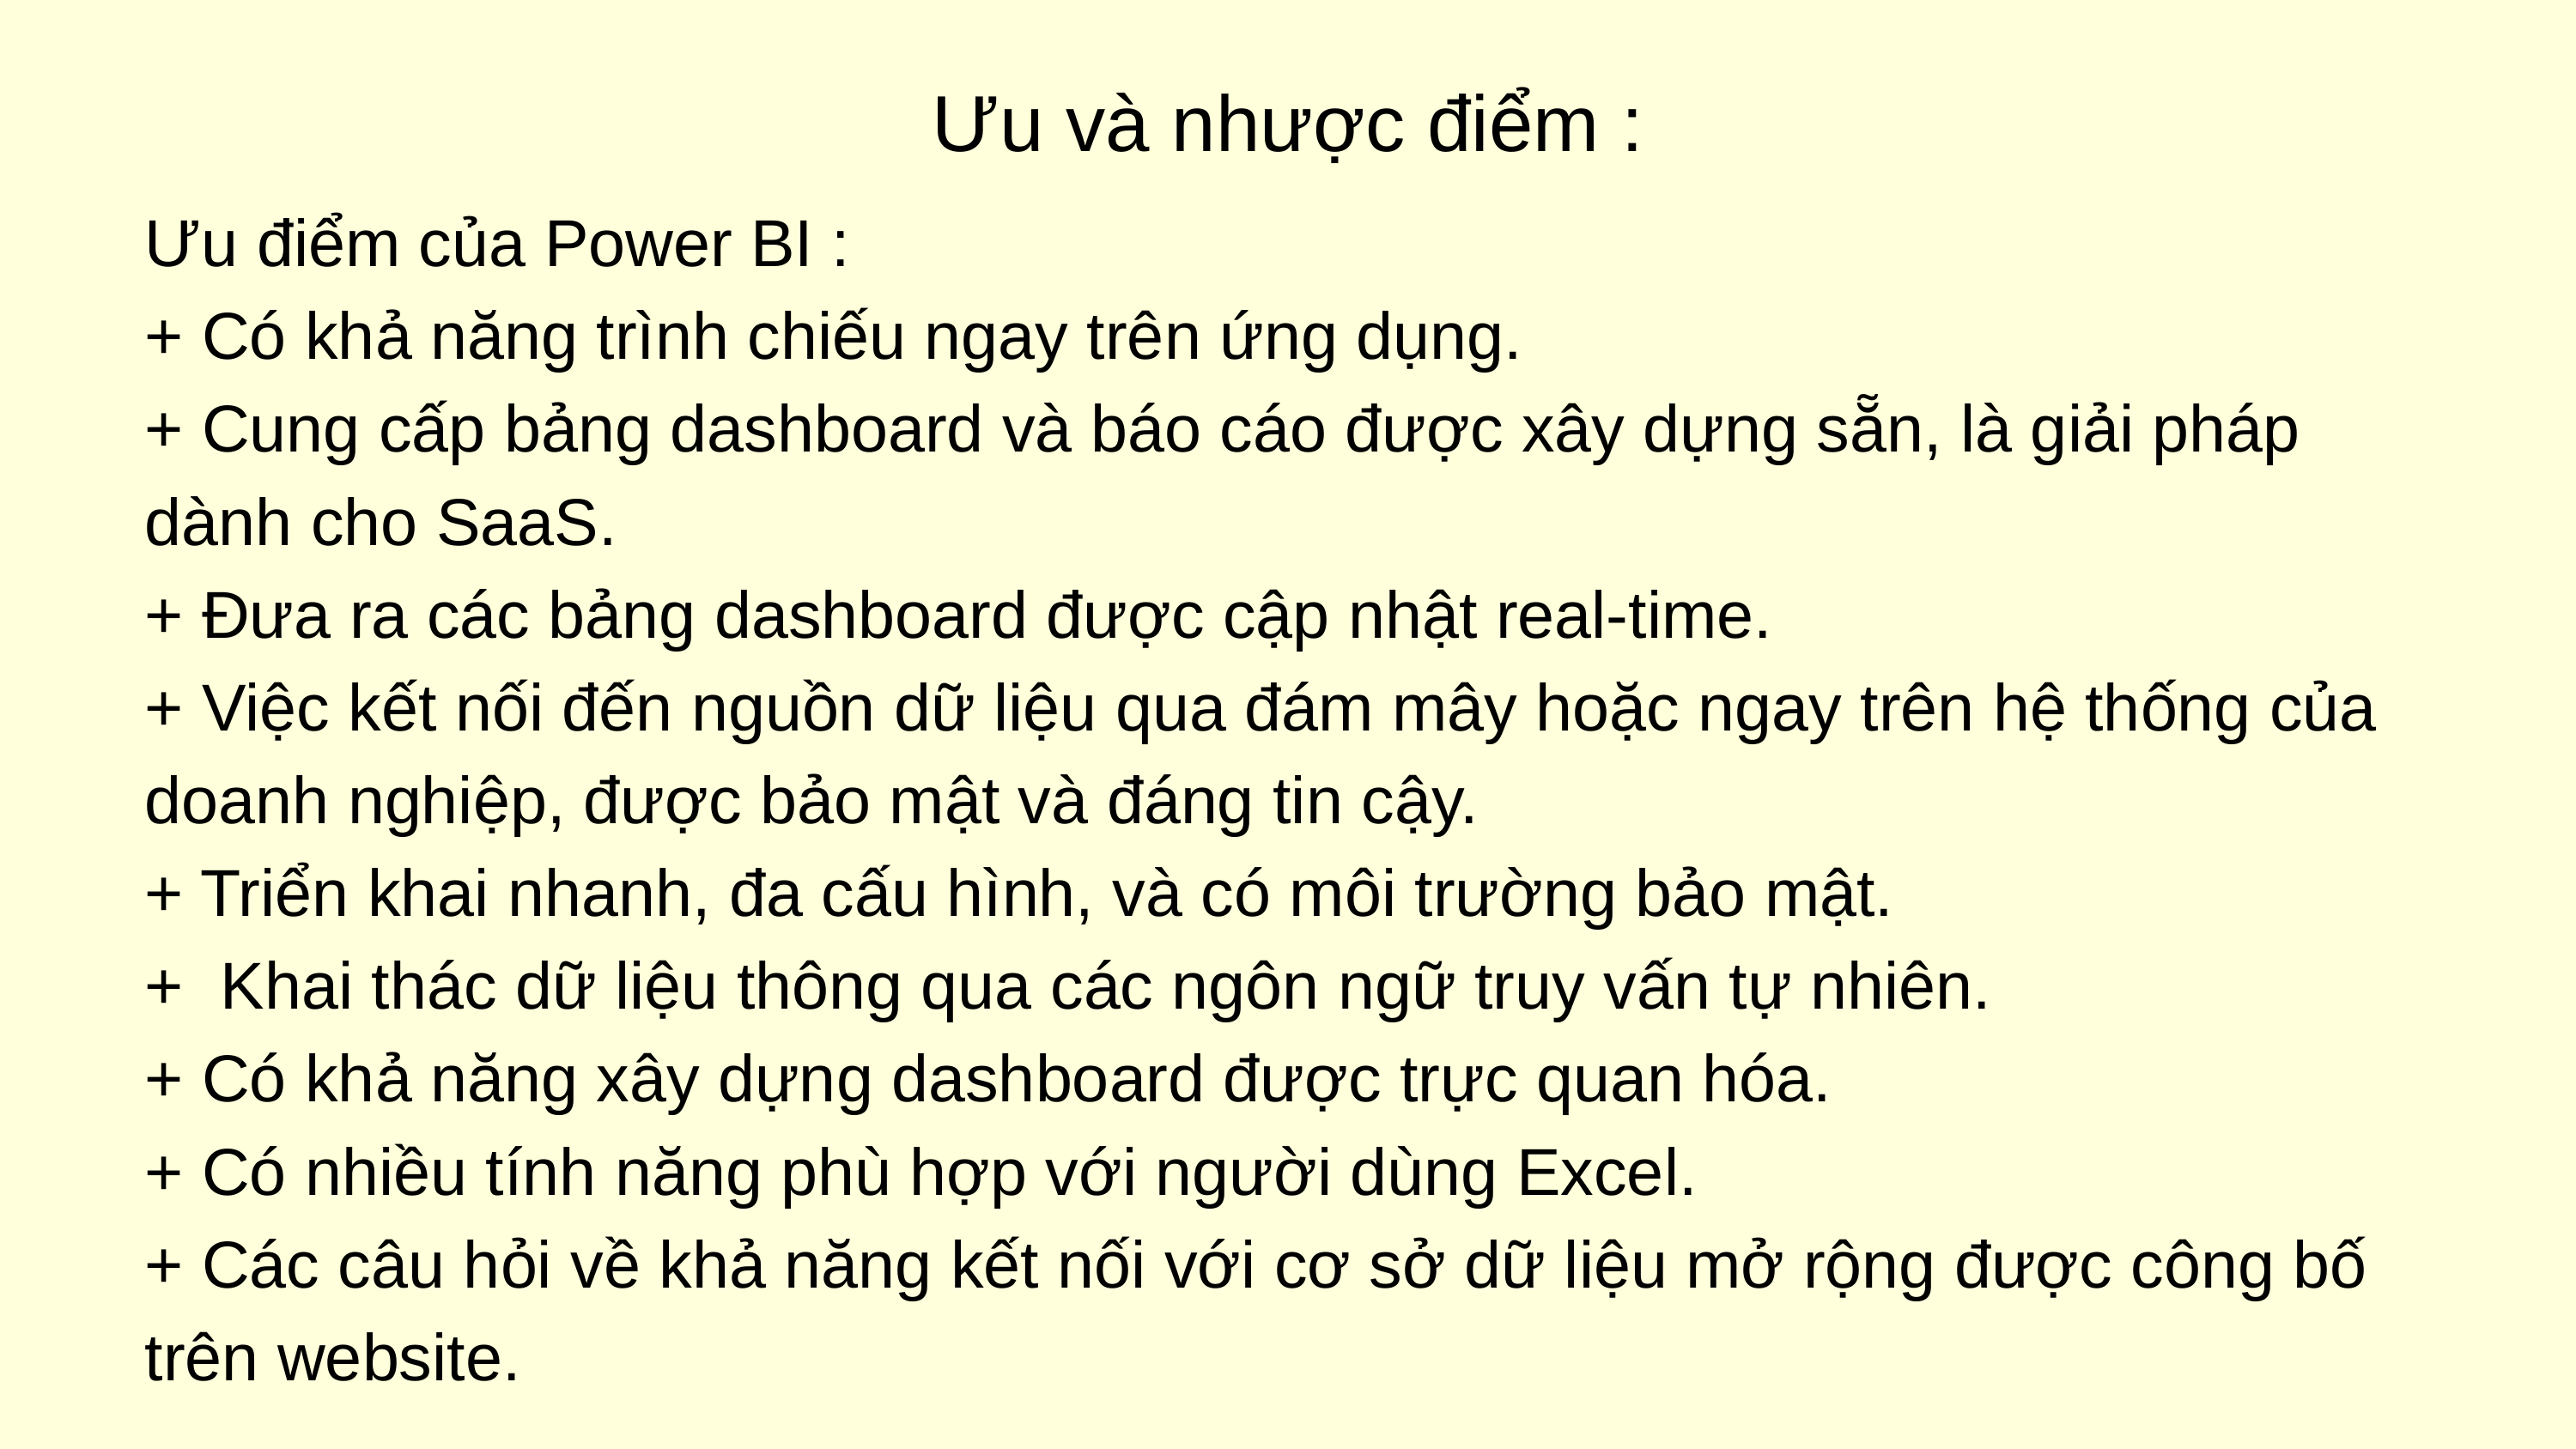

Ưu và nhược điểm :

Ưu điểm của Power BI :
+ Có khả năng trình chiếu ngay trên ứng dụng.
+ Cung cấp bảng dashboard và báo cáo được xây dựng sẵn, là giải pháp dành cho SaaS.
+ Đưa ra các bảng dashboard được cập nhật real-time.
+ Việc kết nối đến nguồn dữ liệu qua đám mây hoặc ngay trên hệ thống của doanh nghiệp, được bảo mật và đáng tin cậy.
+ Triển khai nhanh, đa cấu hình, và có môi trường bảo mật.
+  Khai thác dữ liệu thông qua các ngôn ngữ truy vấn tự nhiên.
+ Có khả năng xây dựng dashboard được trực quan hóa.
+ Có nhiều tính năng phù hợp với người dùng Excel.
+ Các câu hỏi về khả năng kết nối với cơ sở dữ liệu mở rộng được công bố trên website.